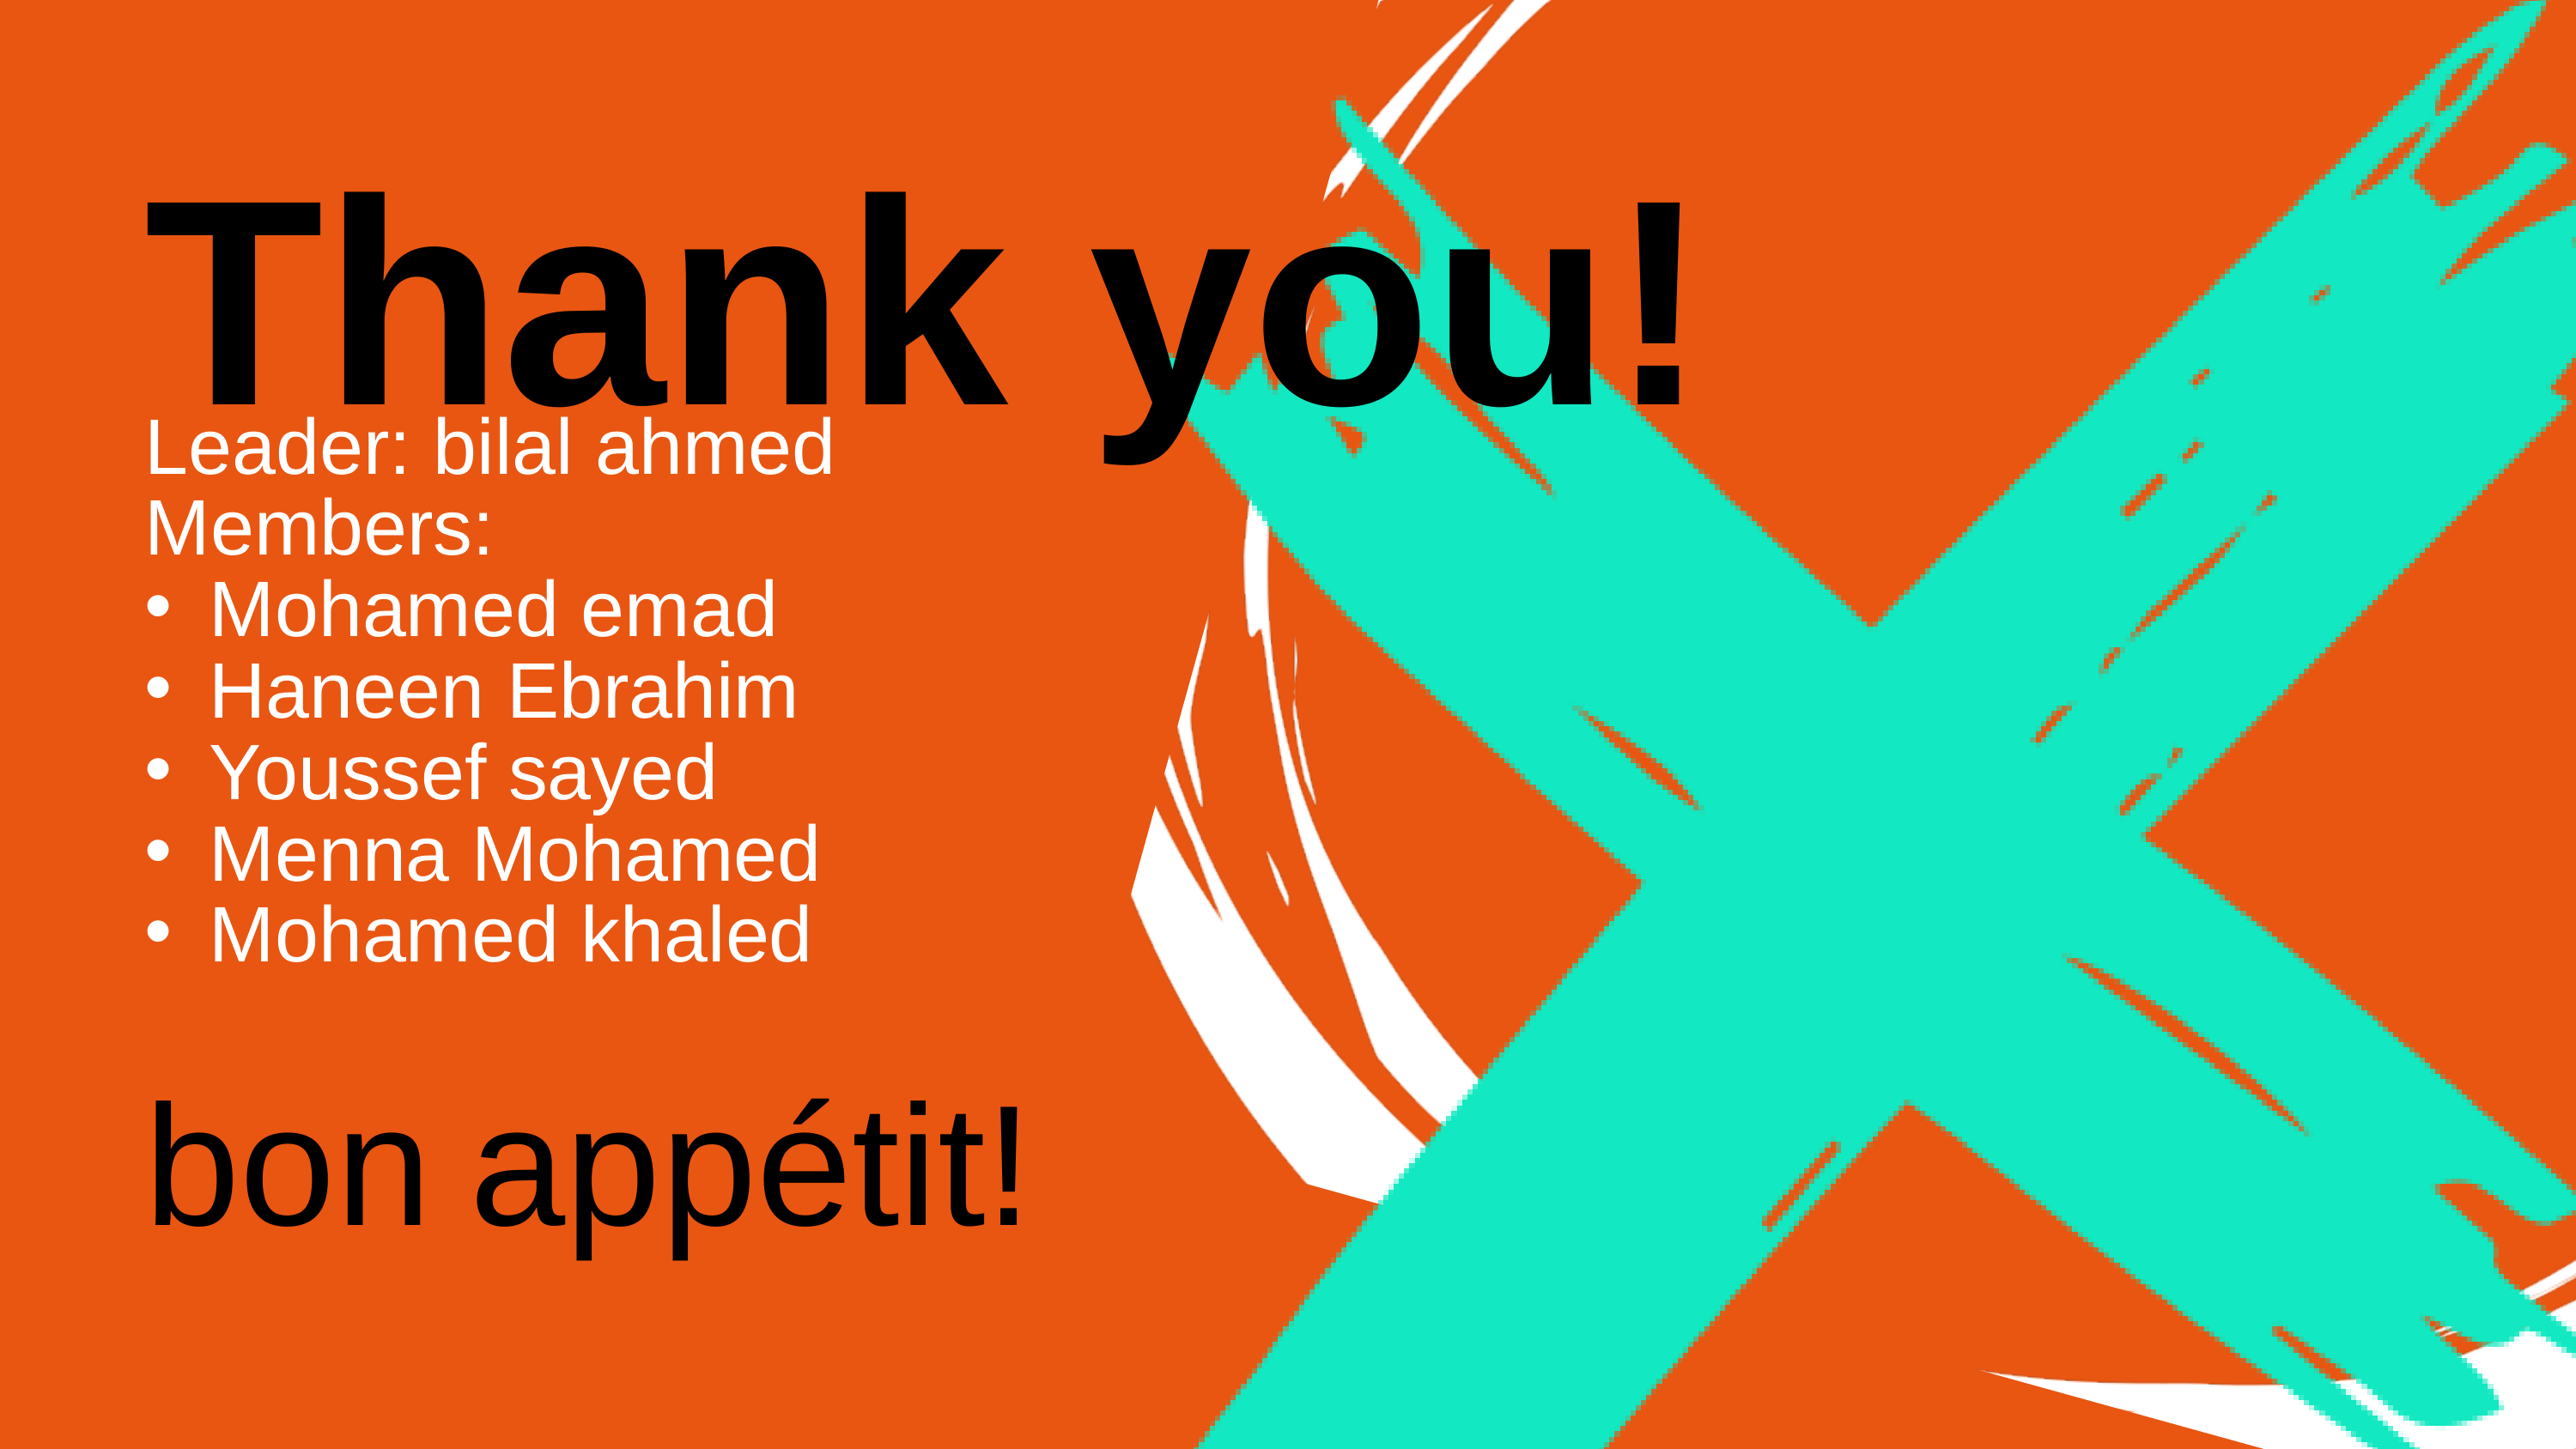

Thank you!
Leader: bilal ahmed
Members:
Mohamed emad
Haneen Ebrahim
Youssef sayed
Menna Mohamed
Mohamed khaled
bon appétit!